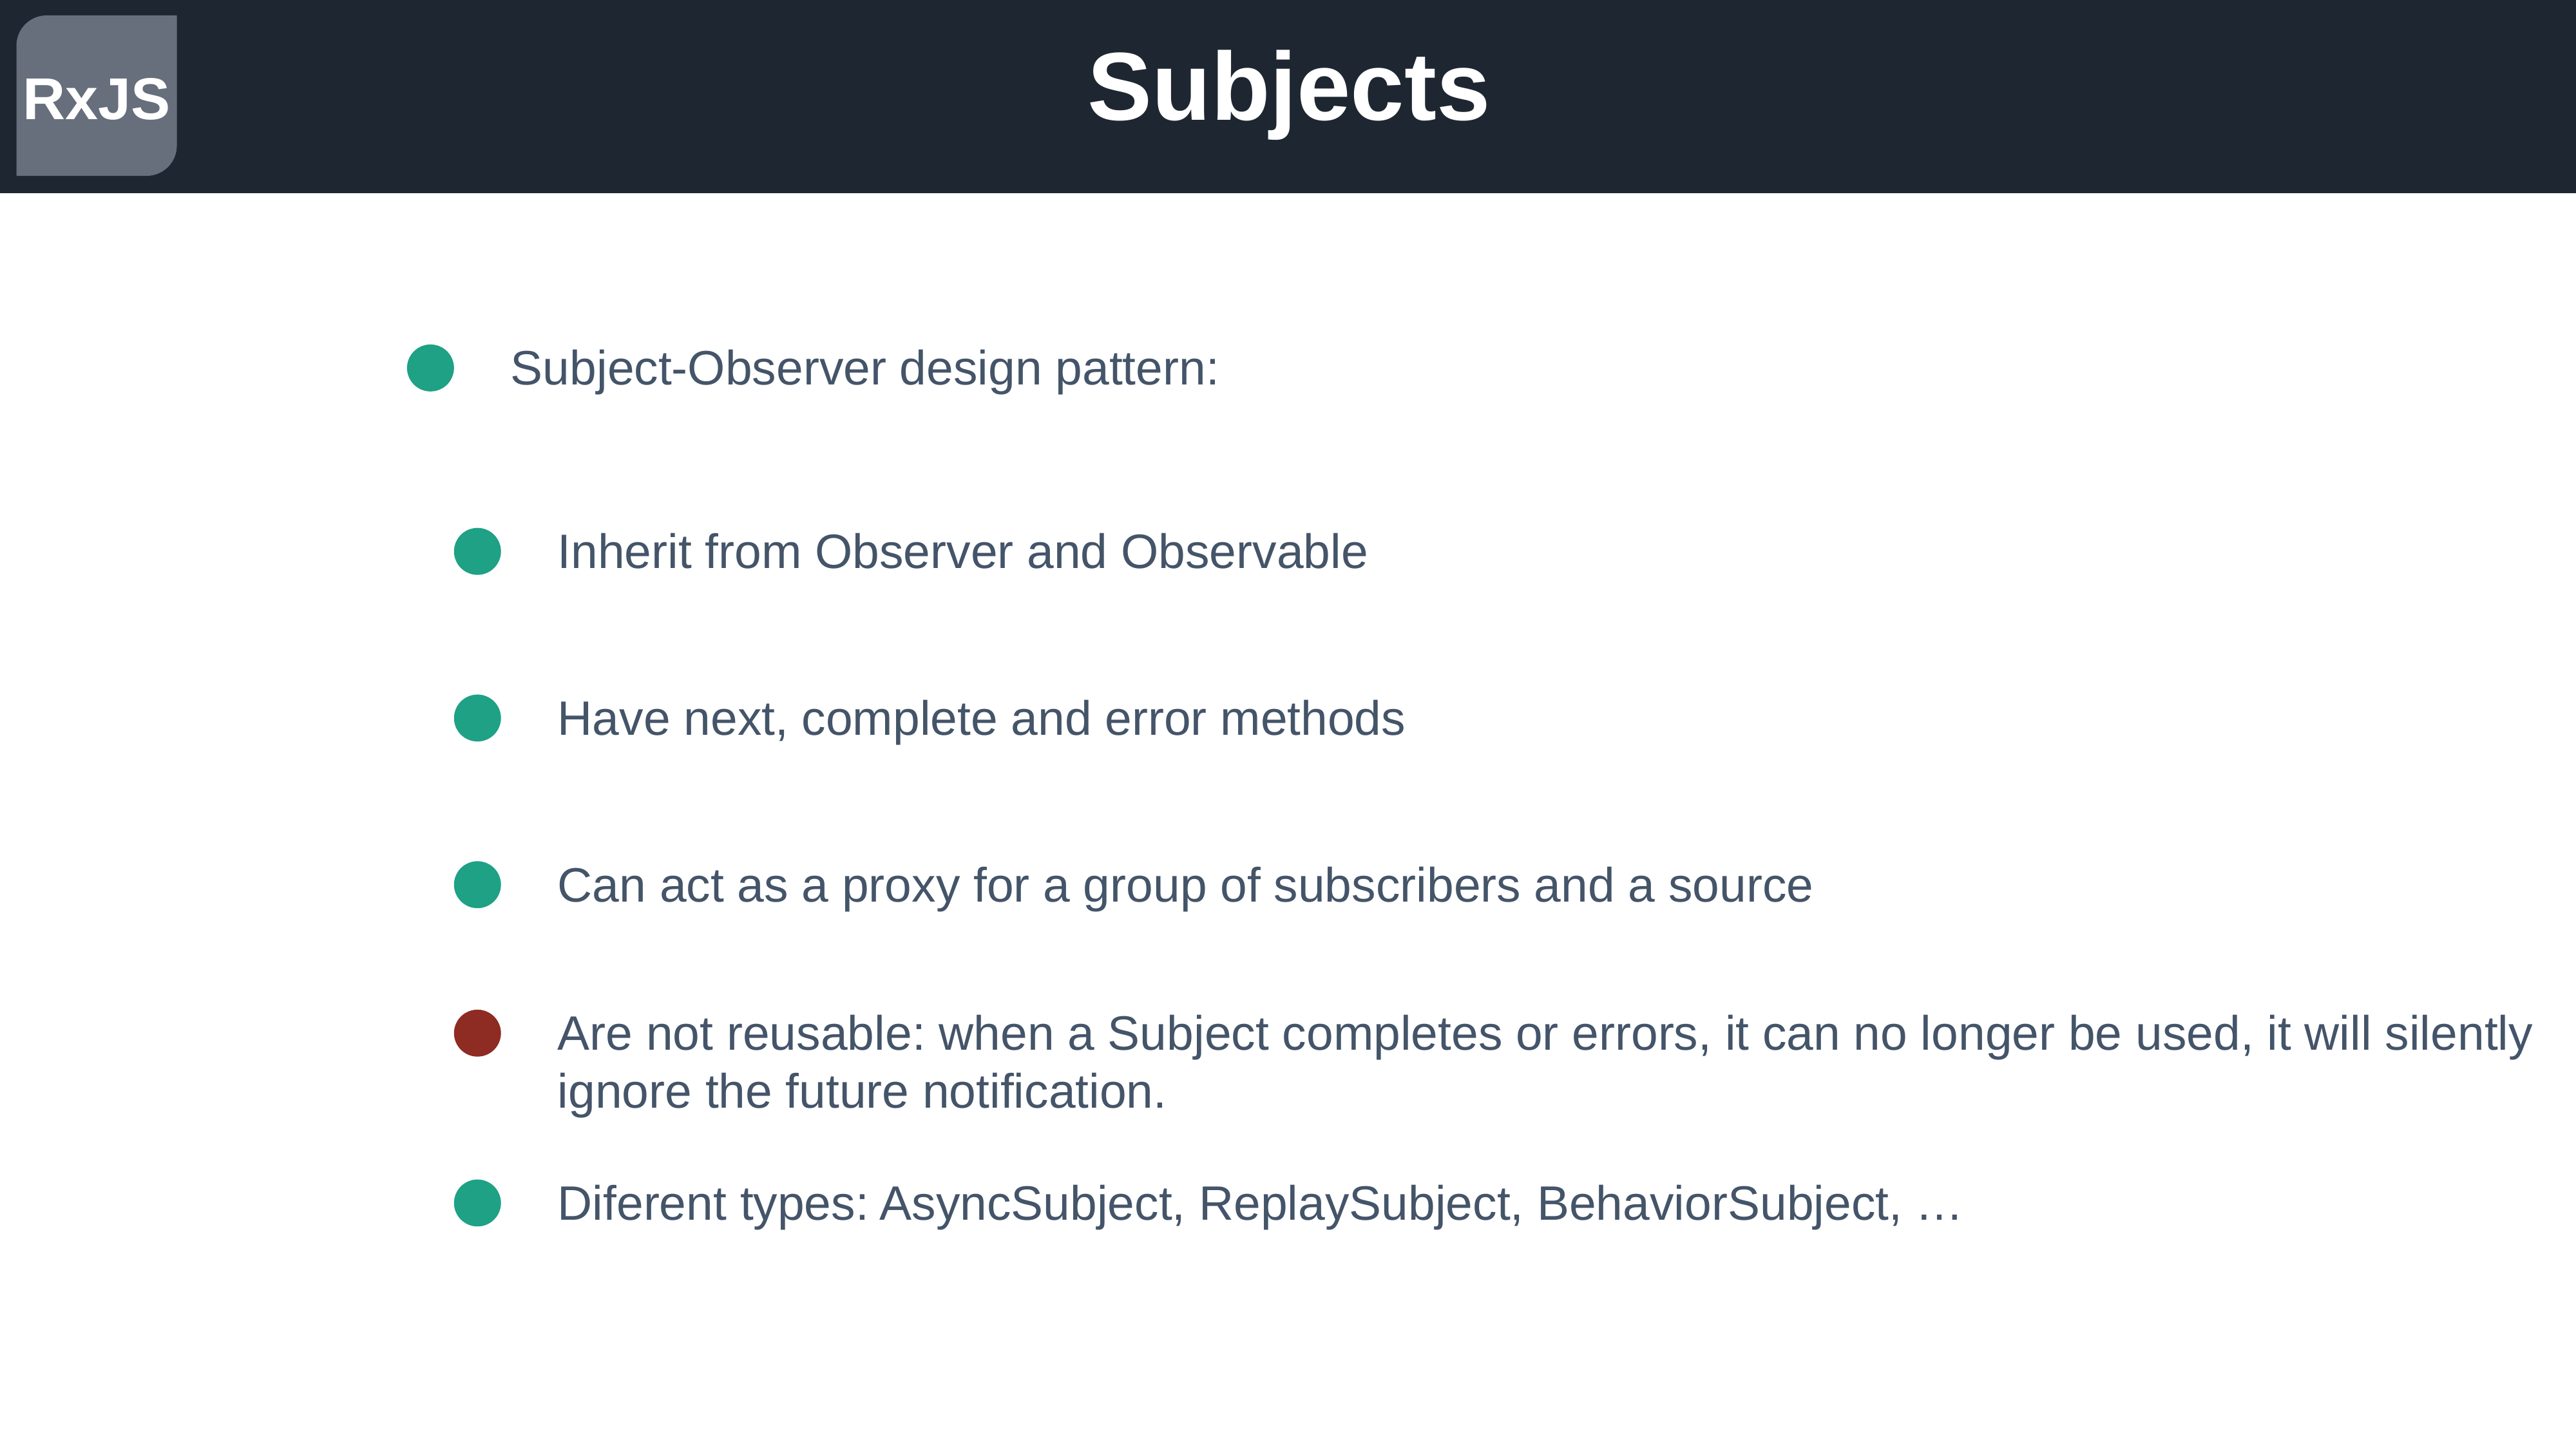

Subjects
RxJS
Subject-Observer design pattern:

Inherit from Observer and Observable

Have next, complete and error methods

Can act as a proxy for a group of subscribers and a source

Are not reusable: when a Subject completes or errors, it can no longer be used, it will silently
ignore the future notification.

Diferent types: AsyncSubject, ReplaySubject, BehaviorSubject, …